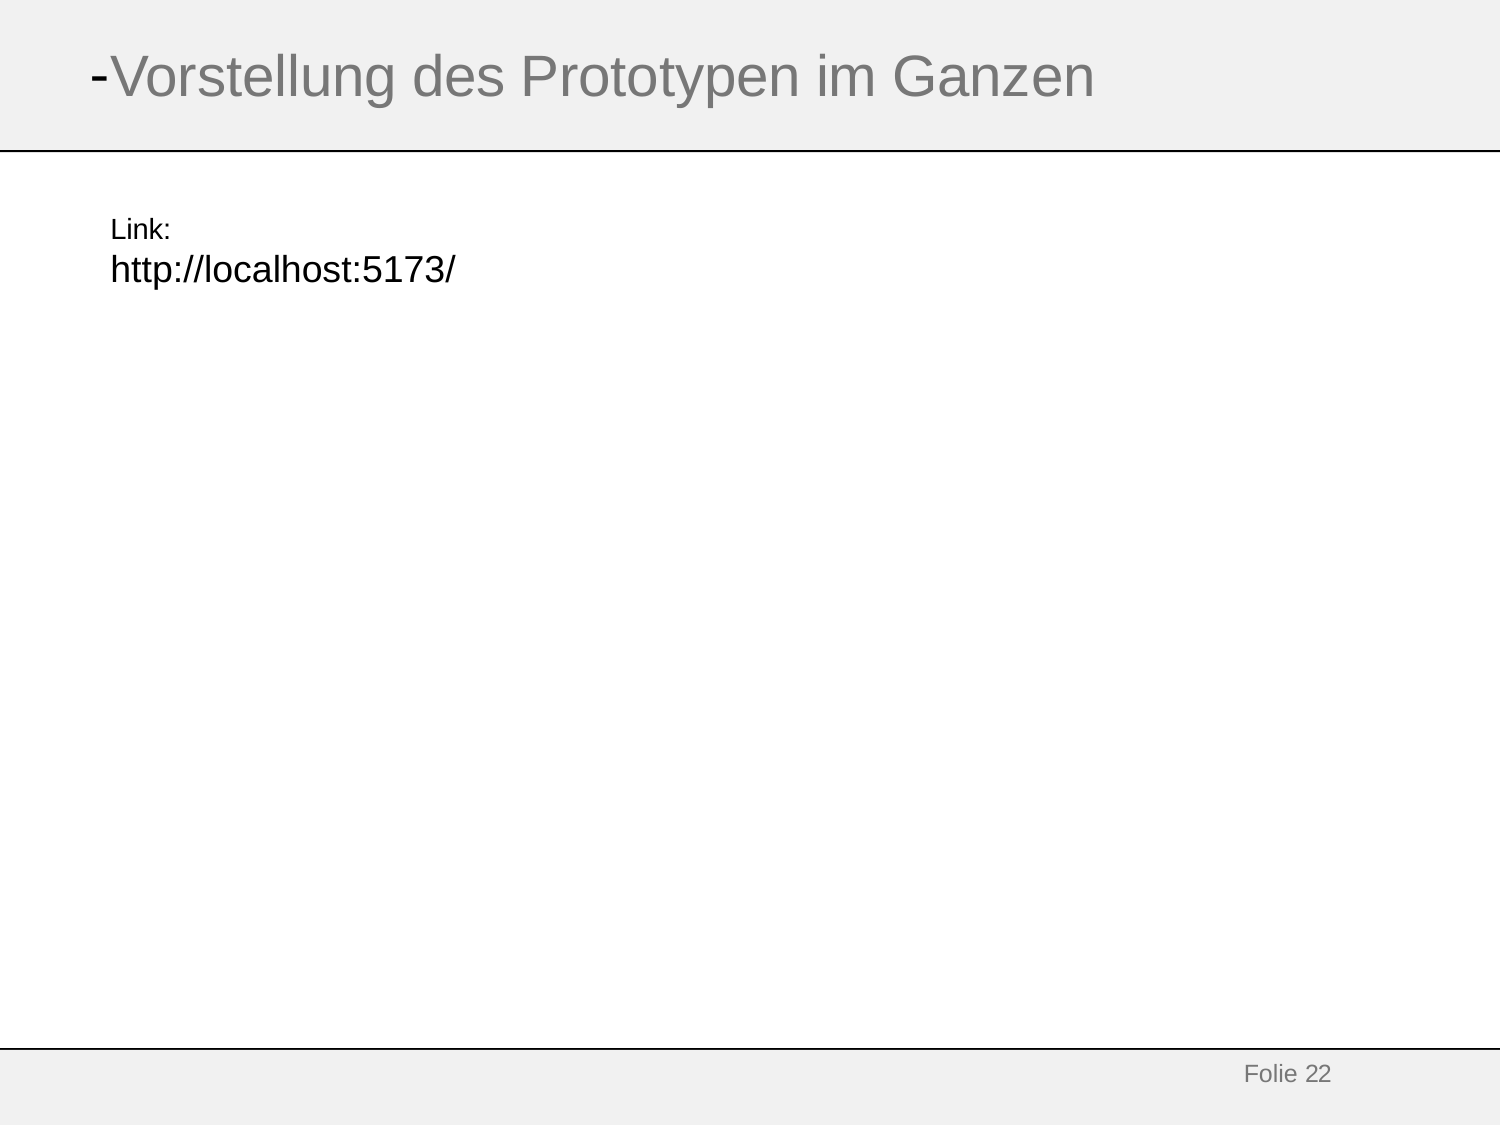

# -Vorstellung des Prototypen im Ganzen
Link:
http://localhost:5173/

Folie 22